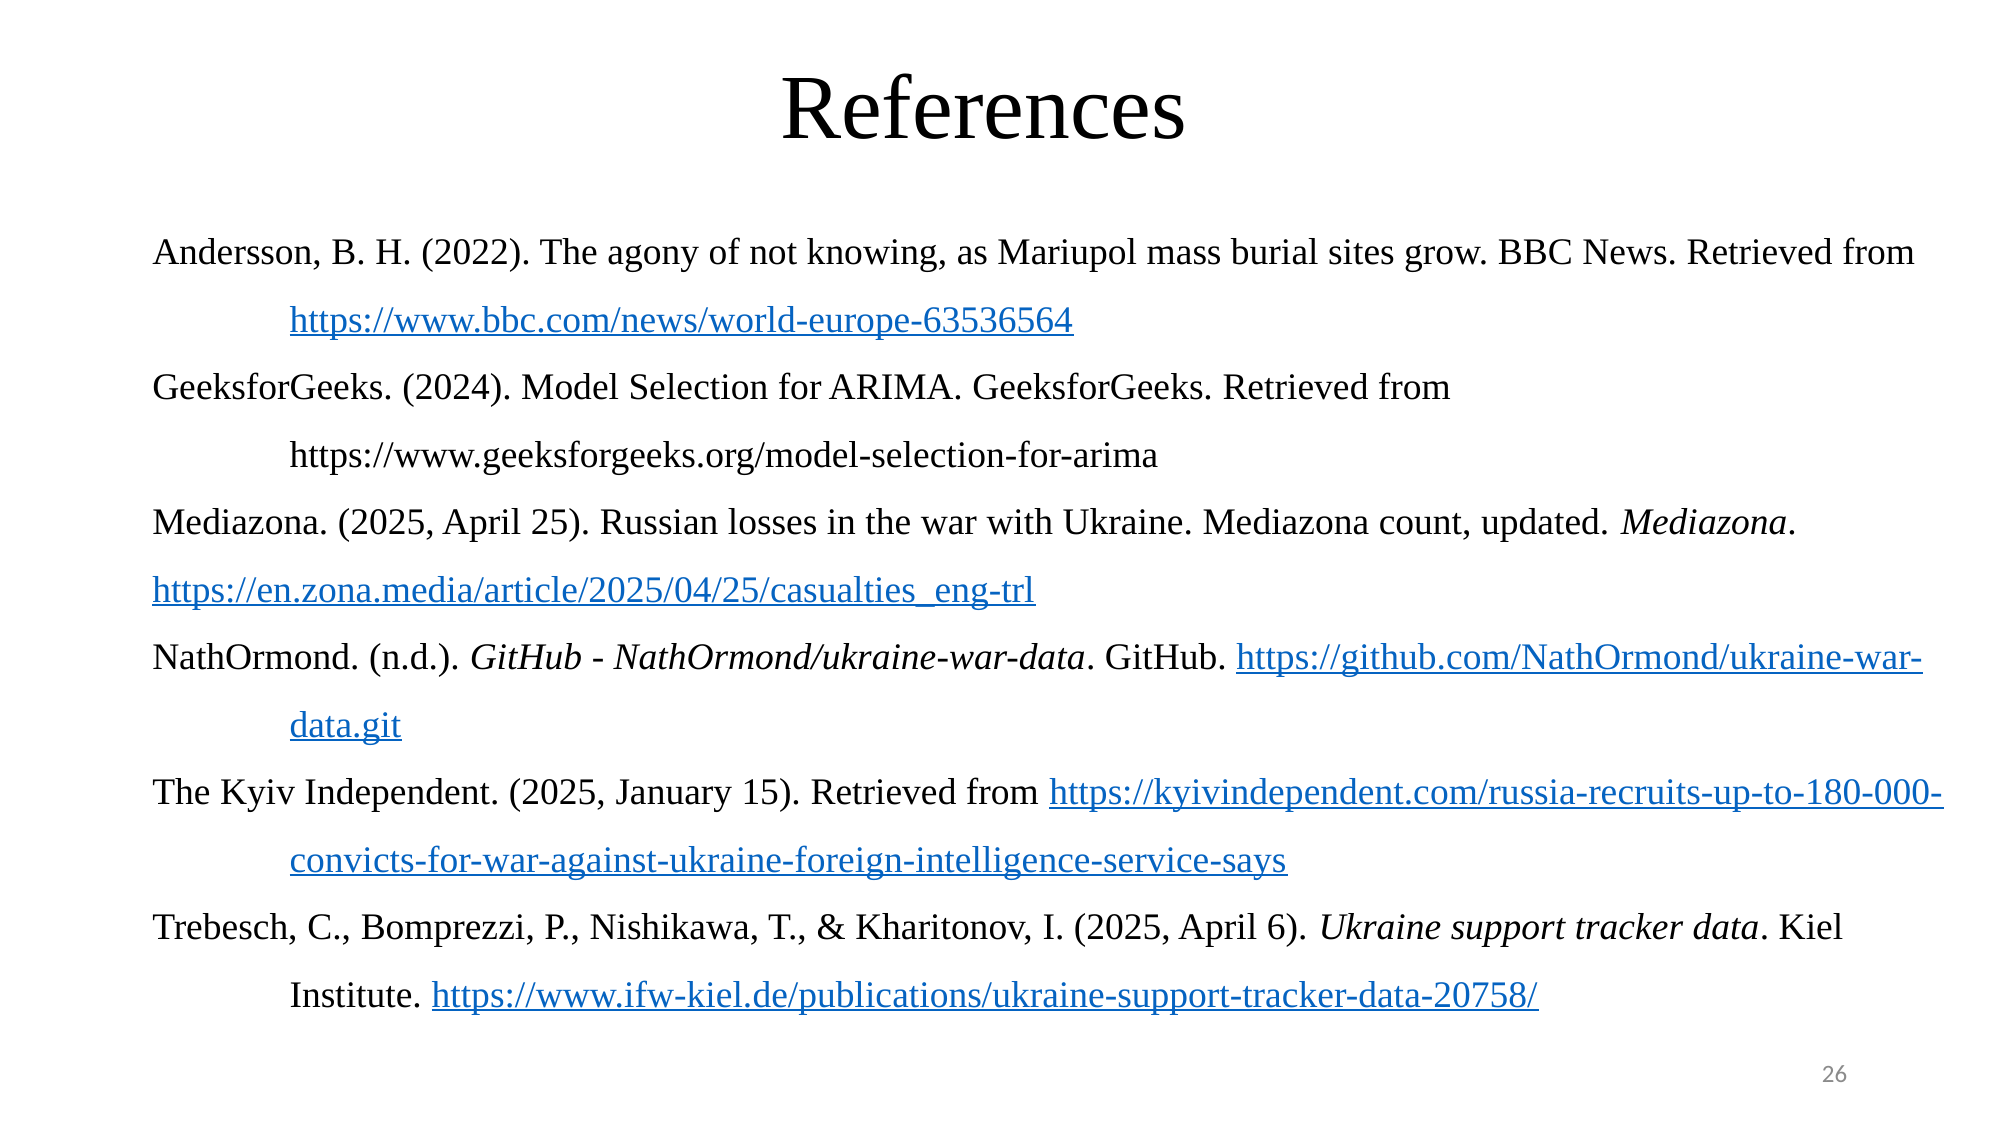

# References
Andersson, B. H. (2022). The agony of not knowing, as Mariupol mass burial sites grow. BBC News. Retrieved from sdfsdfsdfhttps://www.bbc.com/news/world-europe-63536564
GeeksforGeeks. (2024). Model Selection for ARIMA. GeeksforGeeks. Retrieved from sdfsdfsdfhttps://www.geeksforgeeks.org/model-selection-for-arima
Mediazona. (2025, April 25). Russian losses in the war with Ukraine. Mediazona count, updated. Mediazona. sdfsdfsdfhttps://en.zona.media/article/2025/04/25/casualties_eng-trl
NathOrmond. (n.d.). GitHub - NathOrmond/ukraine-war-data. GitHub. https://github.com/NathOrmond/ukraine-war-sdfsdfsdfdata.git
The Kyiv Independent. (2025, January 15). Retrieved from https://kyivindependent.com/russia-recruits-up-to-180-000-sdfsdfsdfconvicts-for-war-against-ukraine-foreign-intelligence-service-says
Trebesch, C., Bomprezzi, P., Nishikawa, T., & Kharitonov, I. (2025, April 6). Ukraine support tracker data. Kiel sdfsdfsdfInstitute. https://www.ifw-kiel.de/publications/ukraine-support-tracker-data-20758/
26